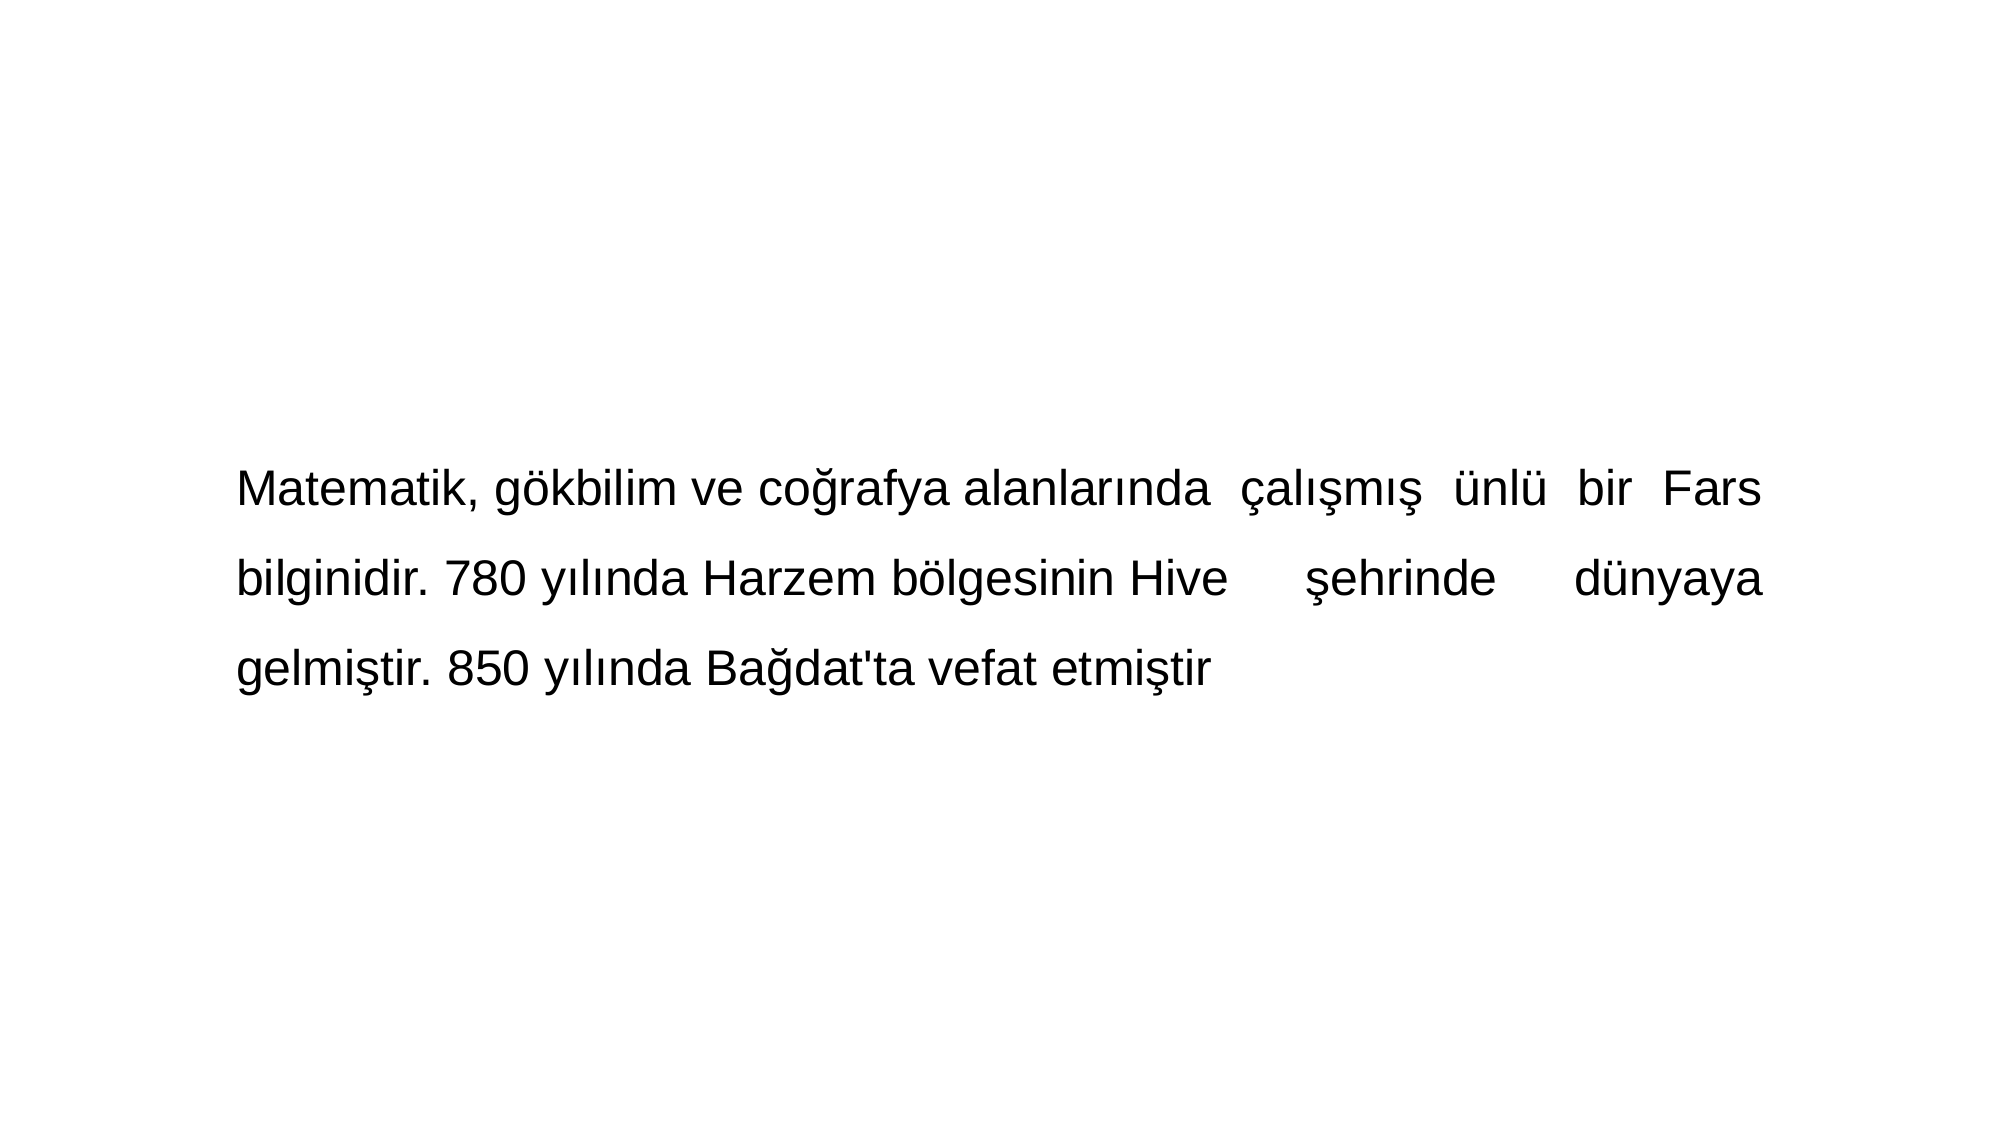

Matematik, gökbilim ve coğrafya alanlarında çalışmış ünlü bir Fars bilginidir. 780 yılında Harzem bölgesinin Hive şehrinde dünyaya gelmiştir. 850 yılında Bağdat'ta vefat etmiştir